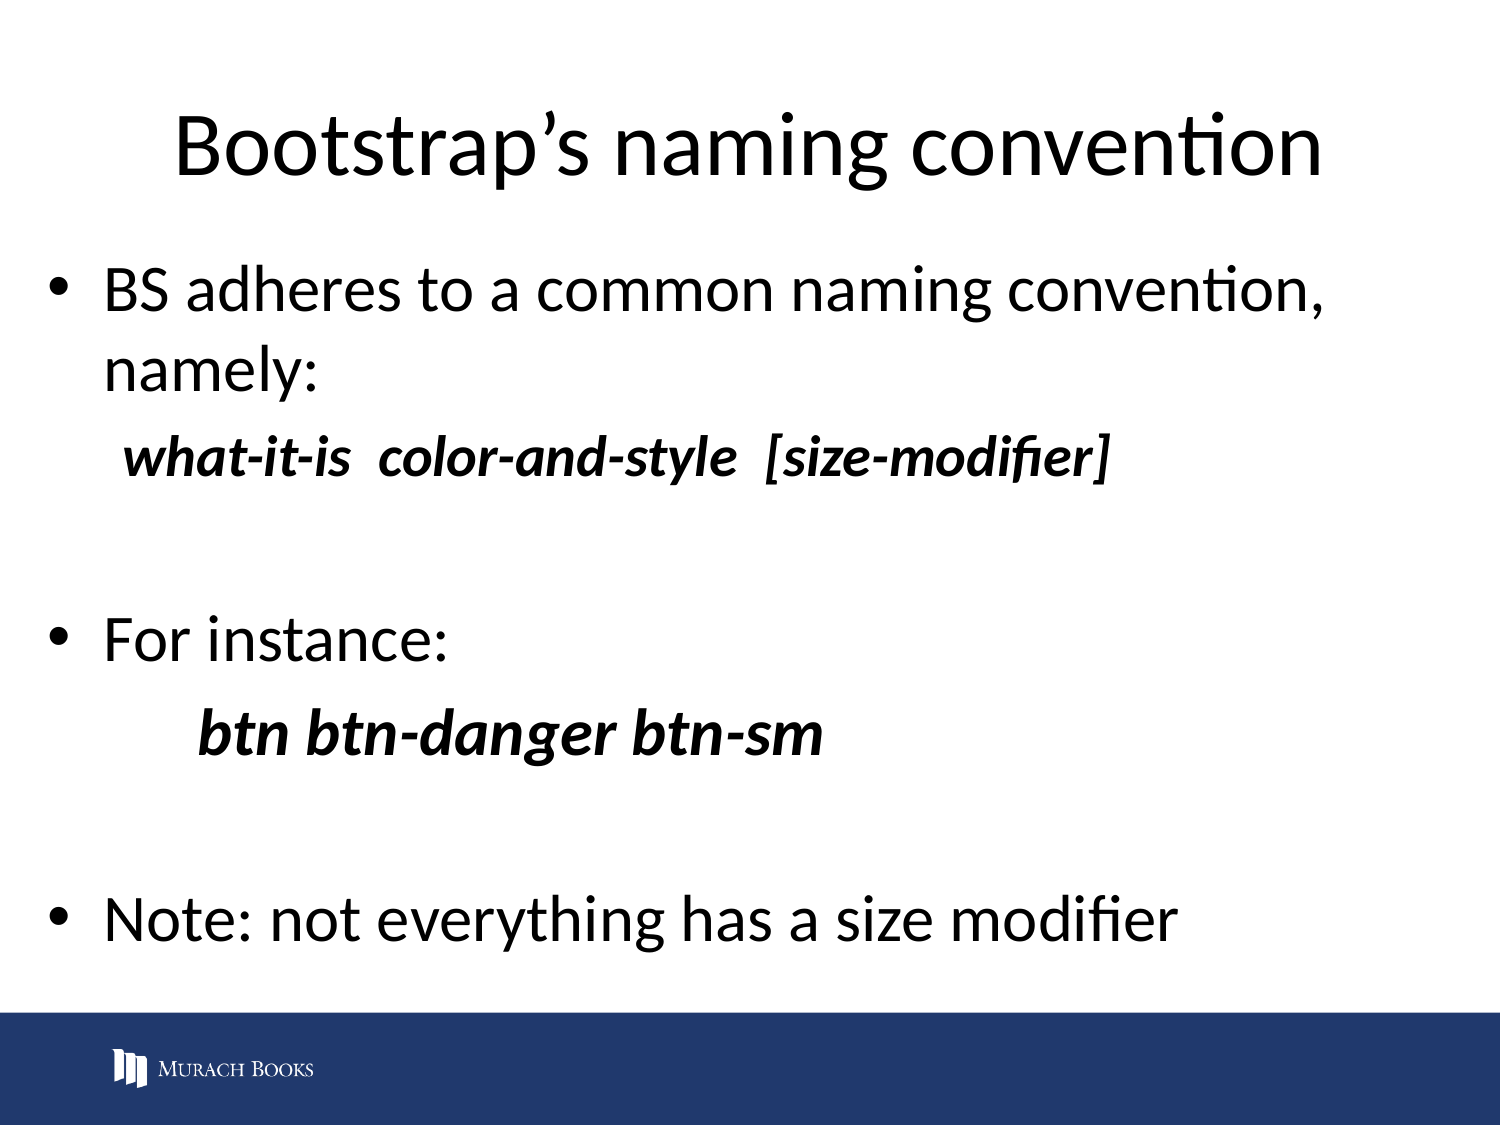

# Bootstrap’s naming convention
BS adheres to a common naming convention, namely:
what-it-is  color-and-style  [size-modifier]

For instance:
btn btn-danger btn-sm

Note: not everything has a size modifier